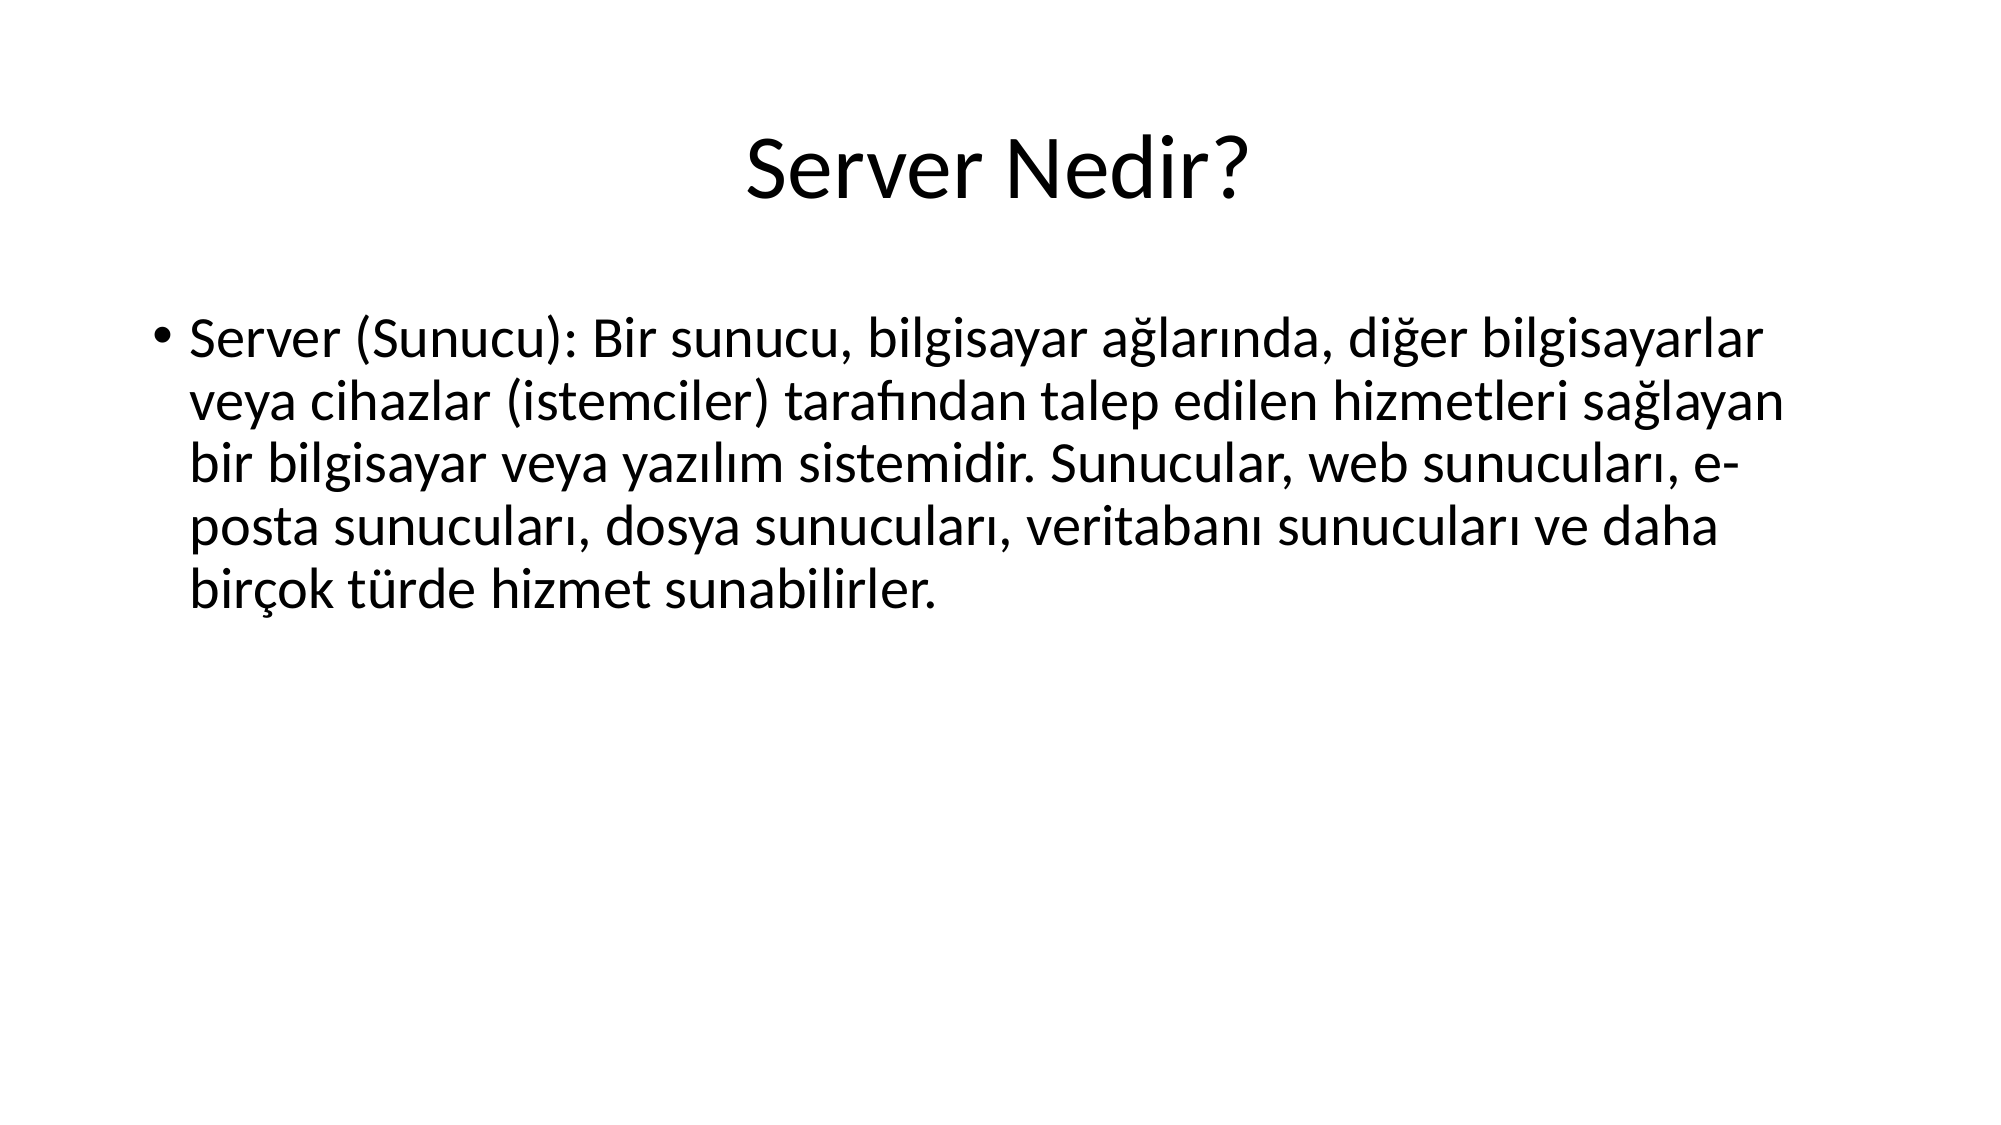

# Server Nedir?
Server (Sunucu): Bir sunucu, bilgisayar ağlarında, diğer bilgisayarlar veya cihazlar (istemciler) tarafından talep edilen hizmetleri sağlayan bir bilgisayar veya yazılım sistemidir. Sunucular, web sunucuları, e-posta sunucuları, dosya sunucuları, veritabanı sunucuları ve daha birçok türde hizmet sunabilirler.